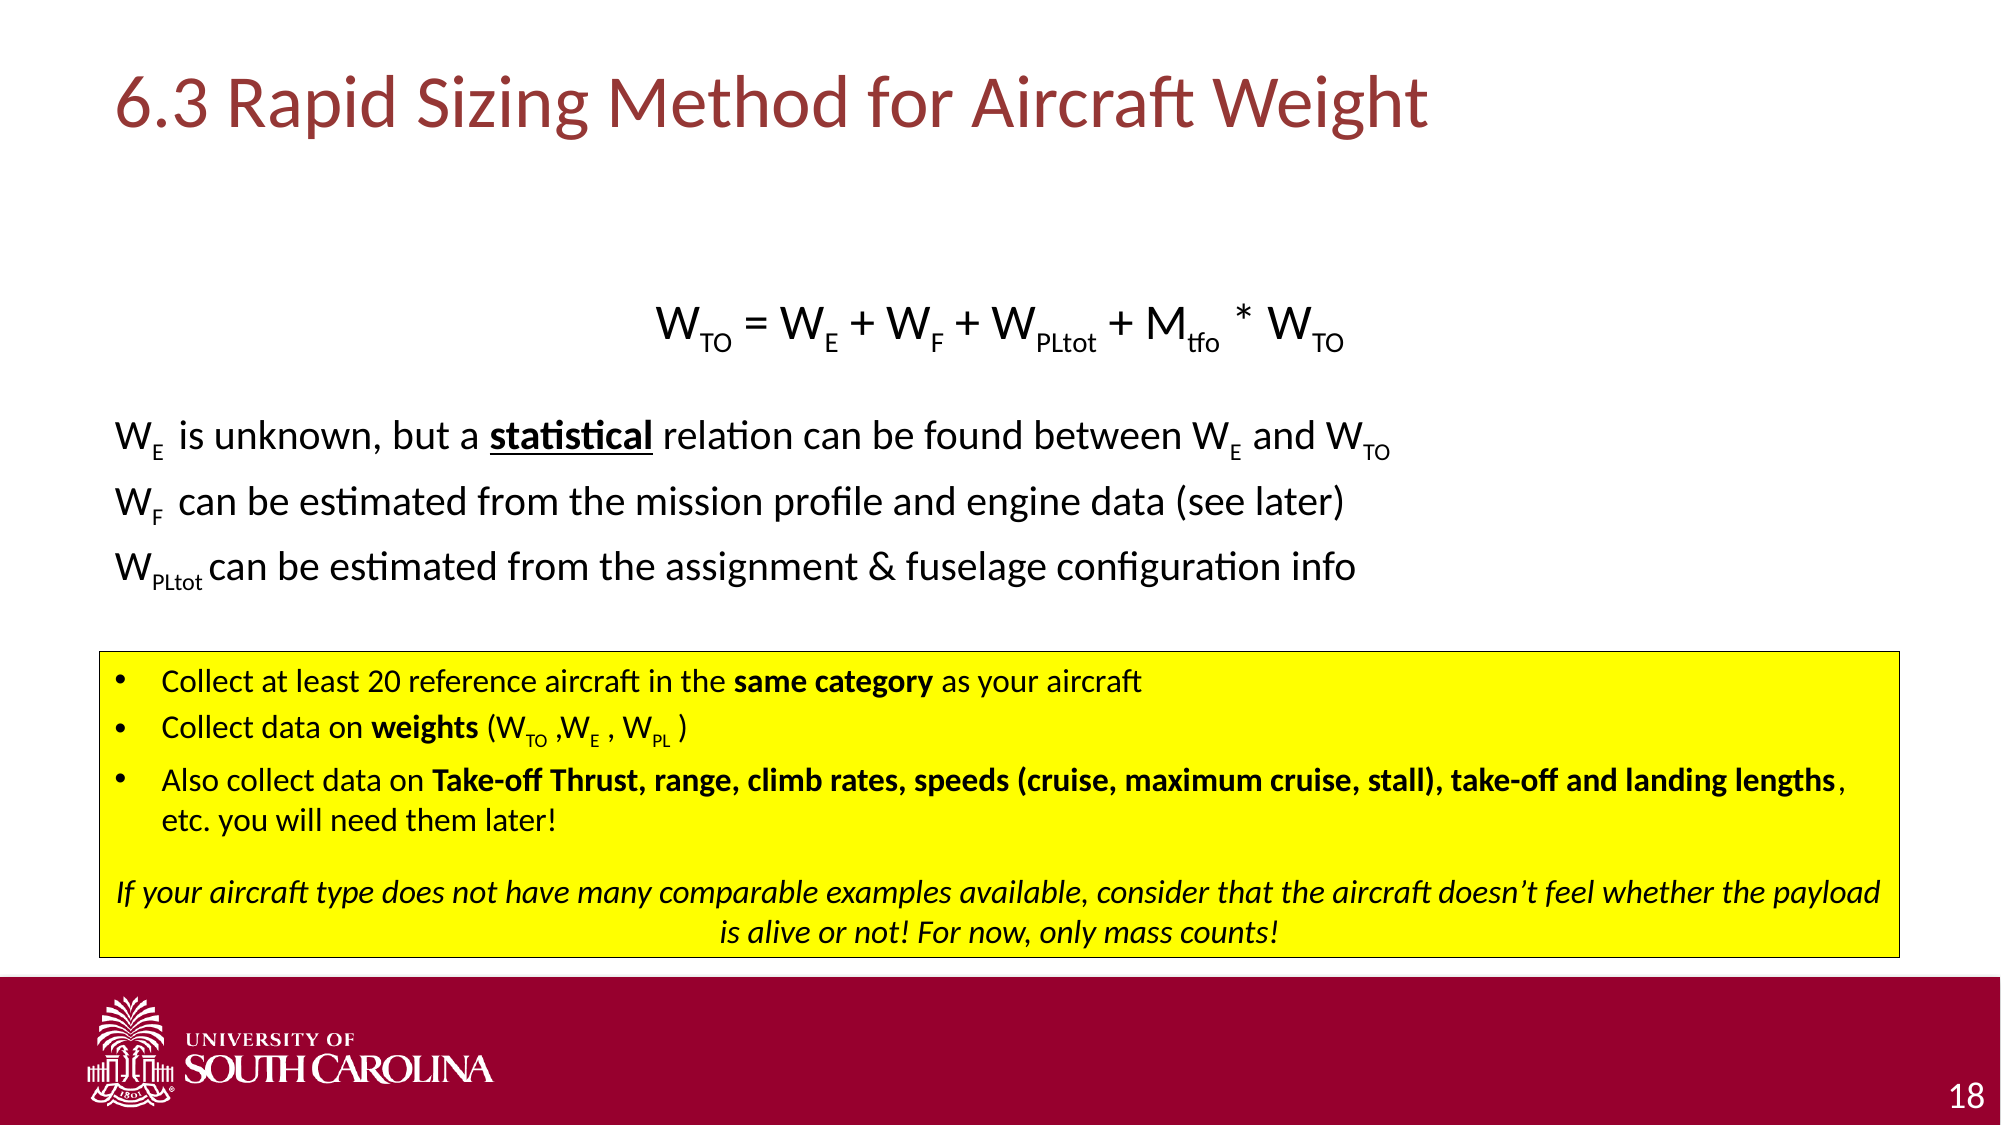

# 6.3 Rapid Sizing Method for Aircraft Weight

WE  is unknown, but a statistical relation can be found between WE  and WTO
WF  can be estimated from the mission profile and engine data (see later)
WPLtot can be estimated from the assignment & fuselage configuration info

WTO = WE + WF + WPLtot + Mtfo * WTO
Collect at least 20 reference aircraft in the same category as your aircraft
Collect data on weights (WTO ,WE , WPL )
Also collect data on Take-off Thrust, range, climb rates, speeds (cruise, maximum cruise, stall), take-off and landing lengths, etc. you will need them later!

If your aircraft type does not have many comparable examples available, consider that the aircraft doesn’t feel whether the payload is alive or not! For now, only mass counts!